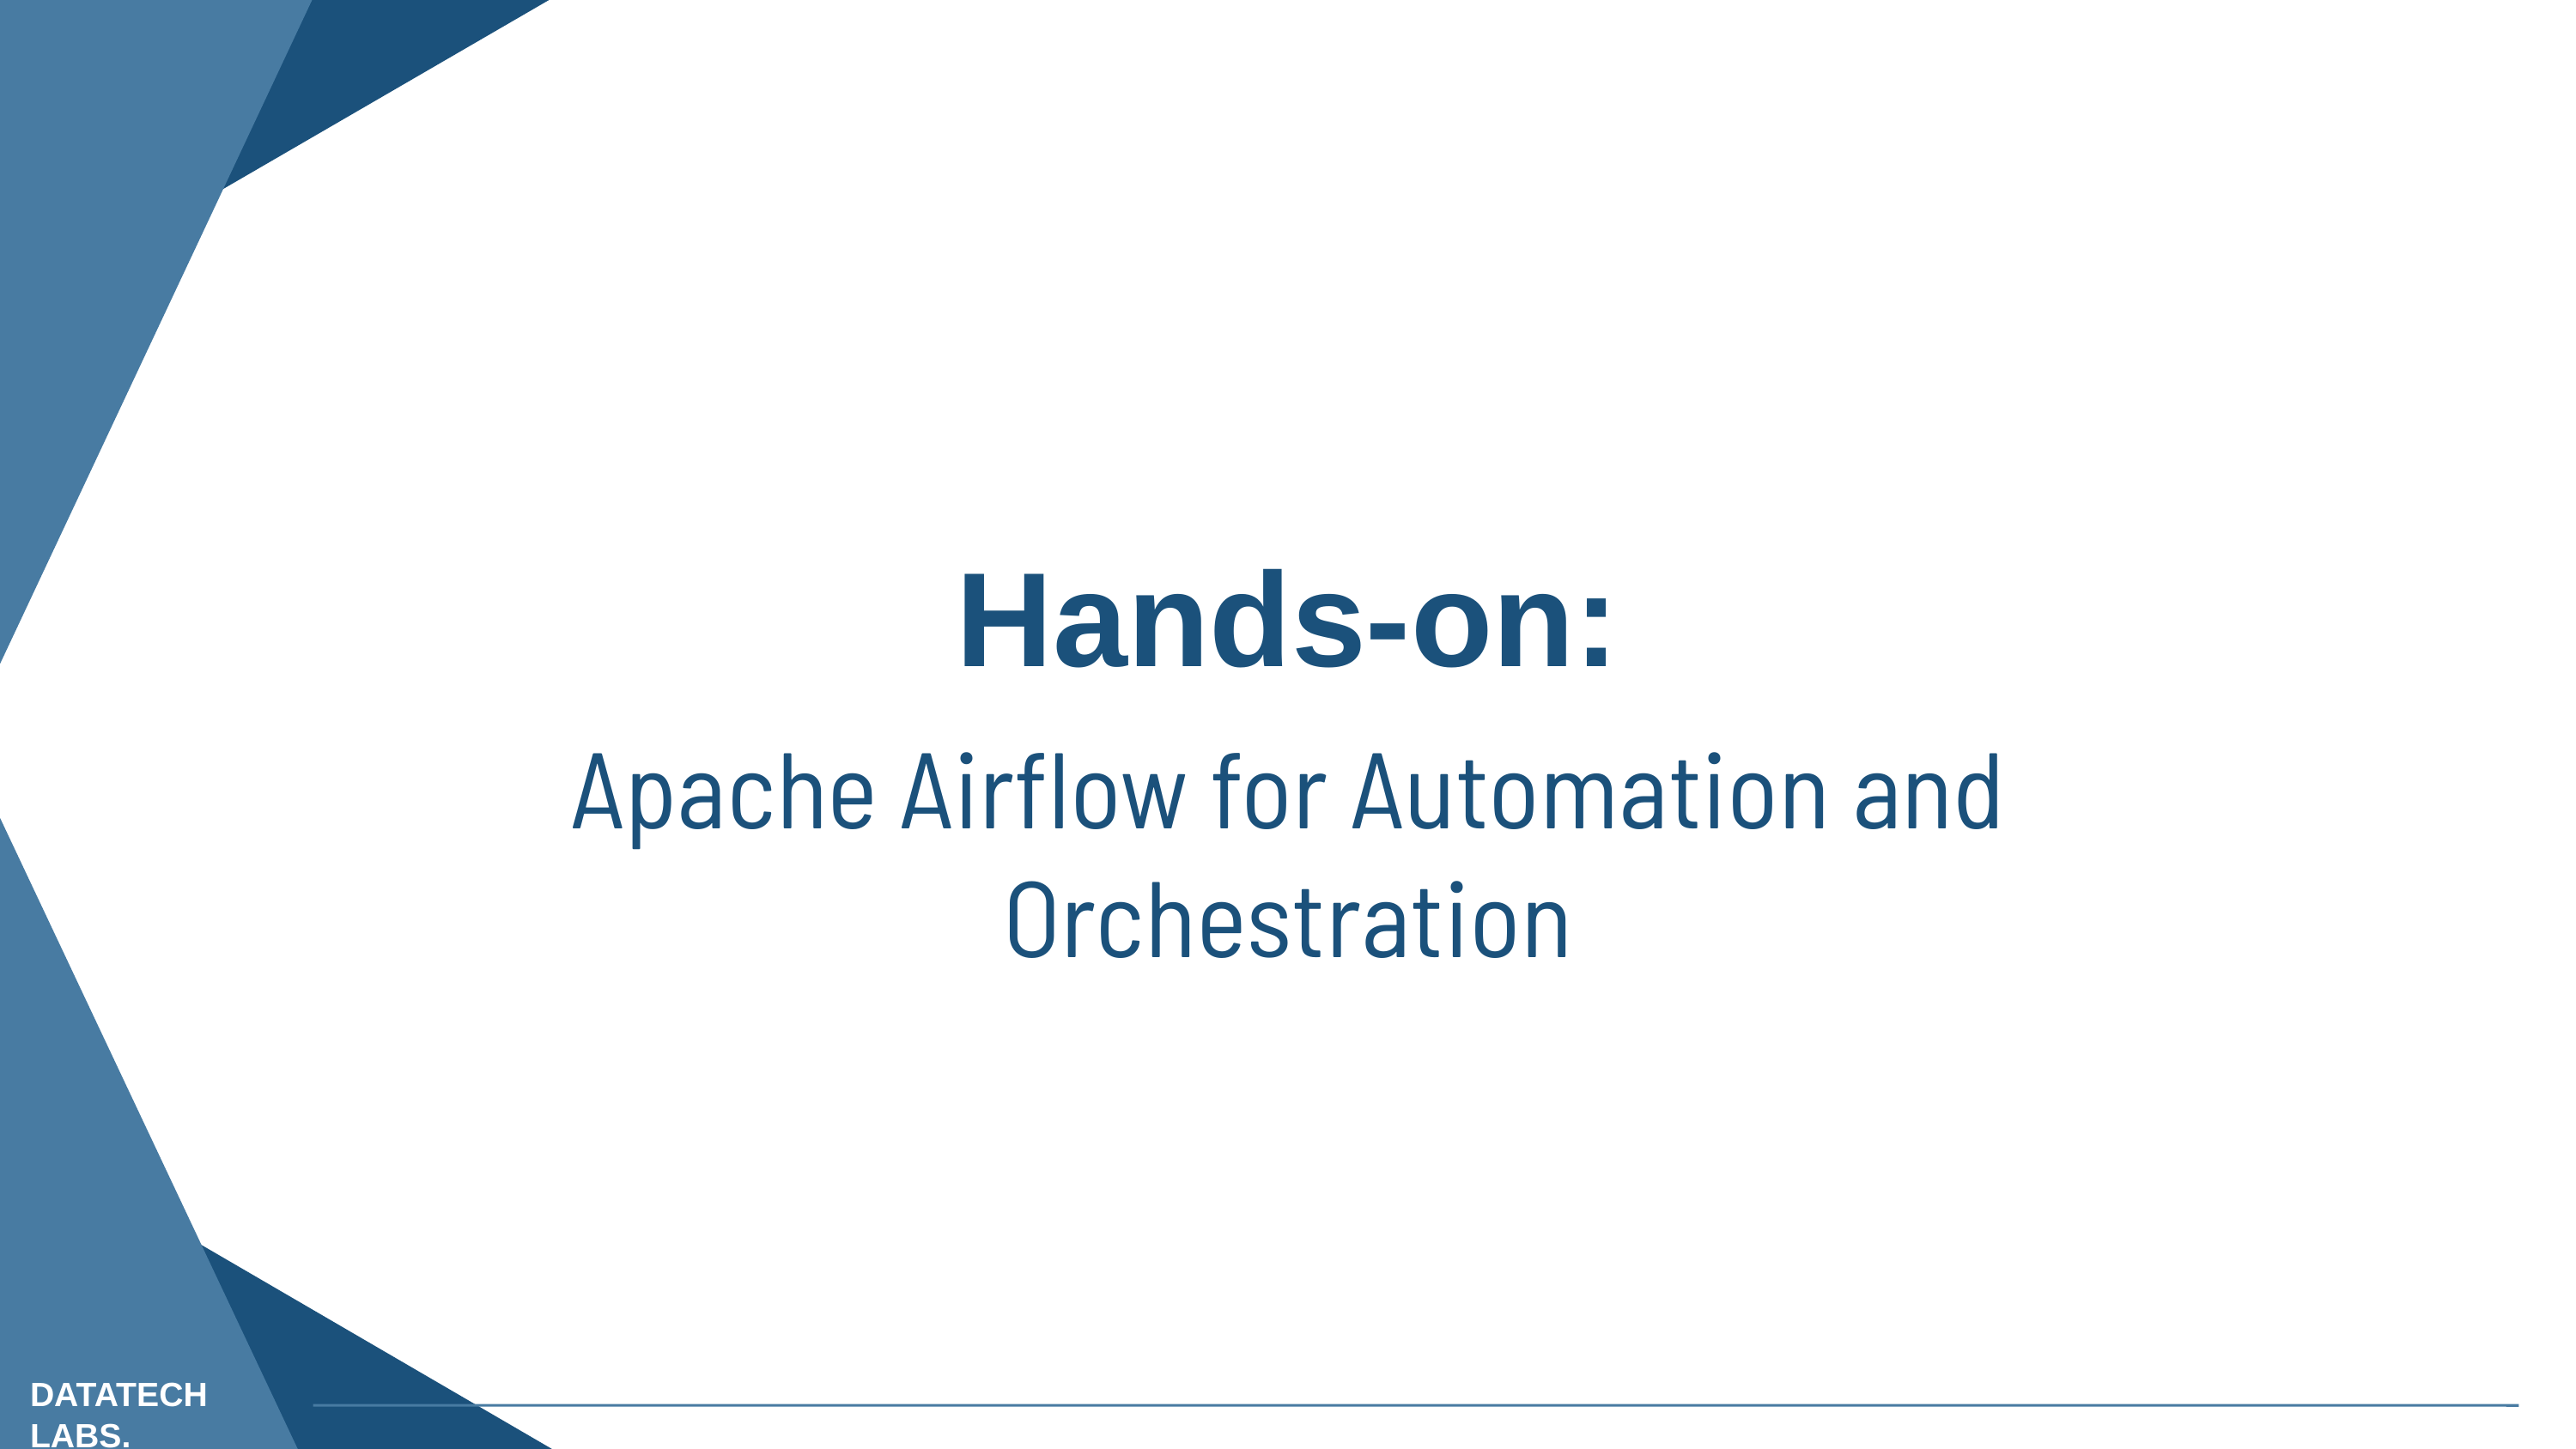

Hands-on:
Apache Airflow for Automation and Orchestration
DATATECH LABS.